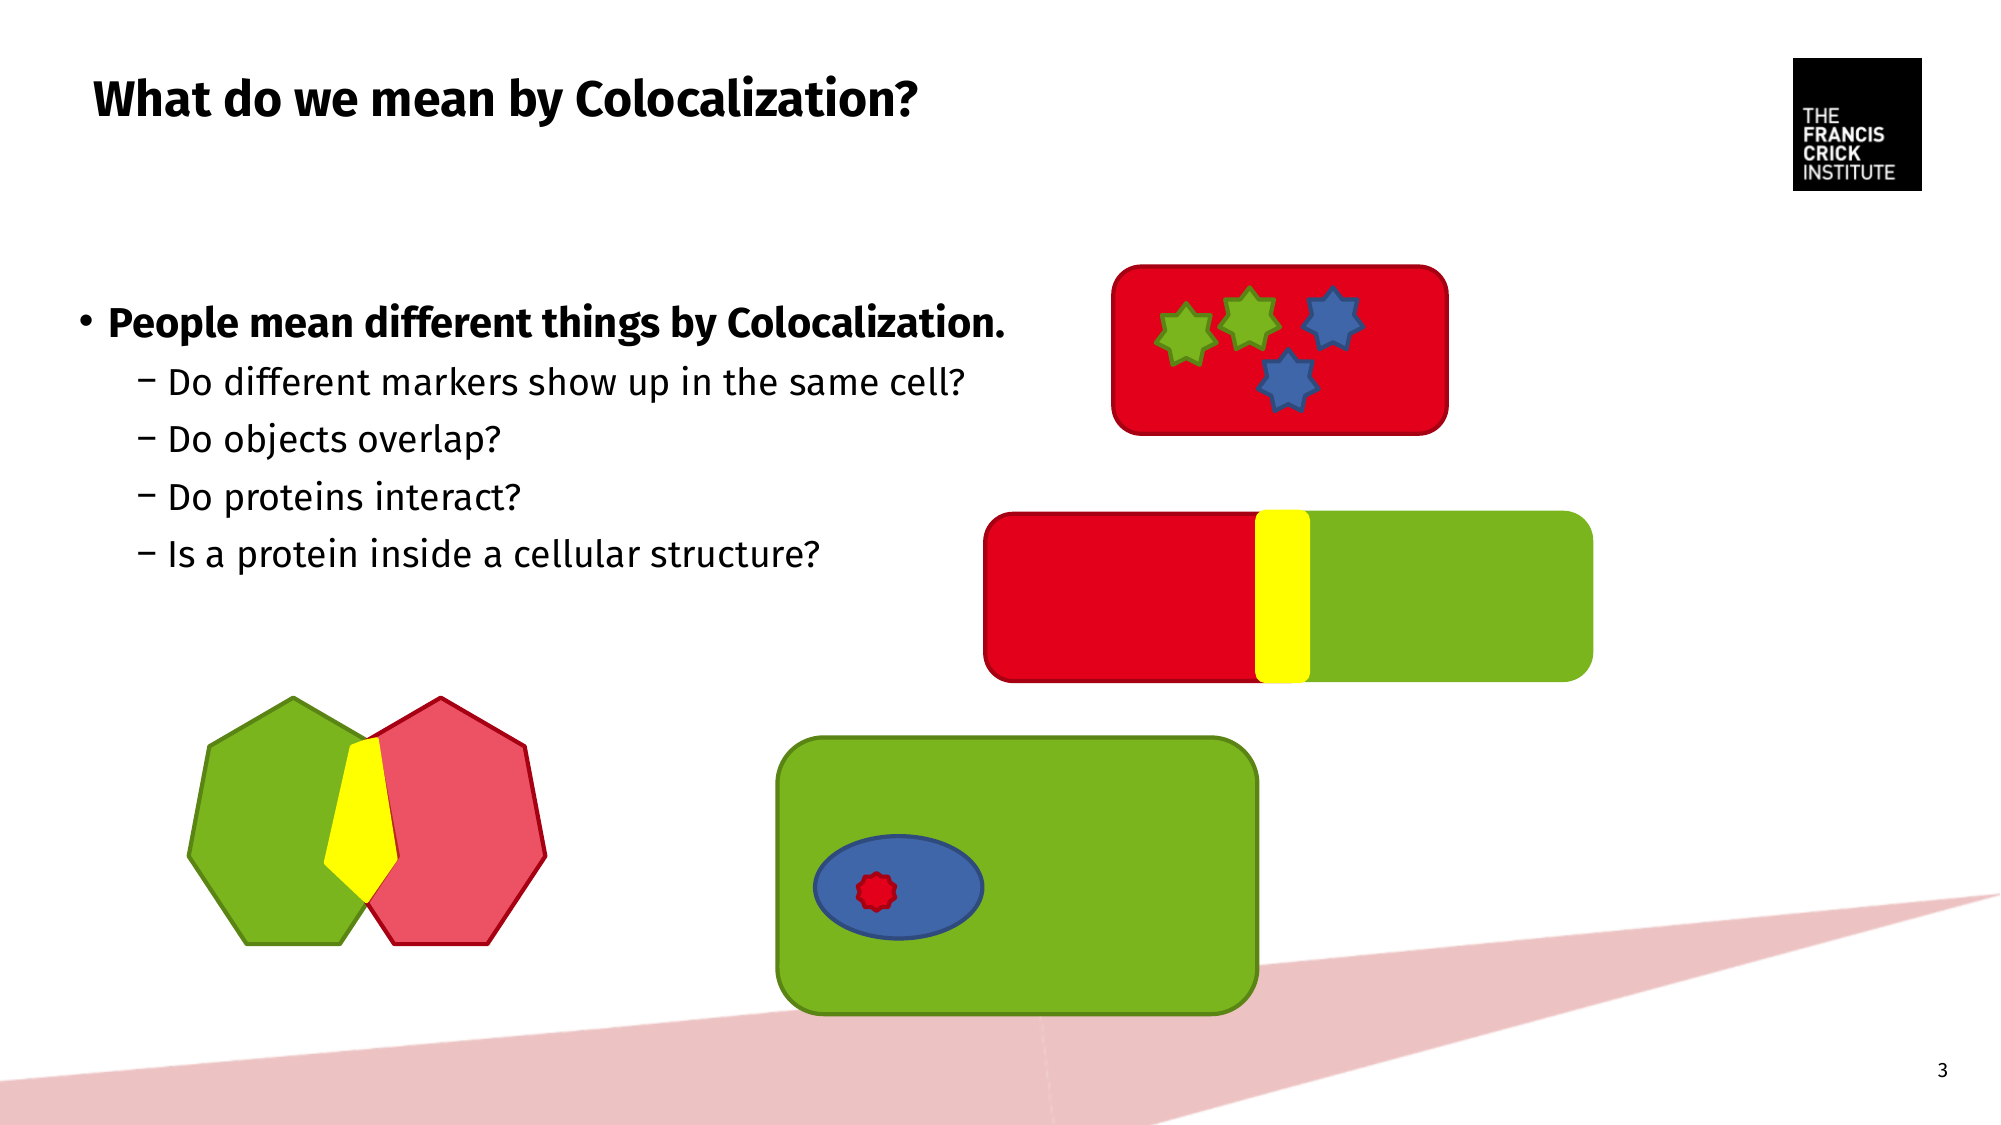

# What do we mean by Colocalization?

People mean different things by Colocalization.
Do different markers show up in the same cell?
Do objects overlap?
Do proteins interact?
Is a protein inside a cellular structure?

3